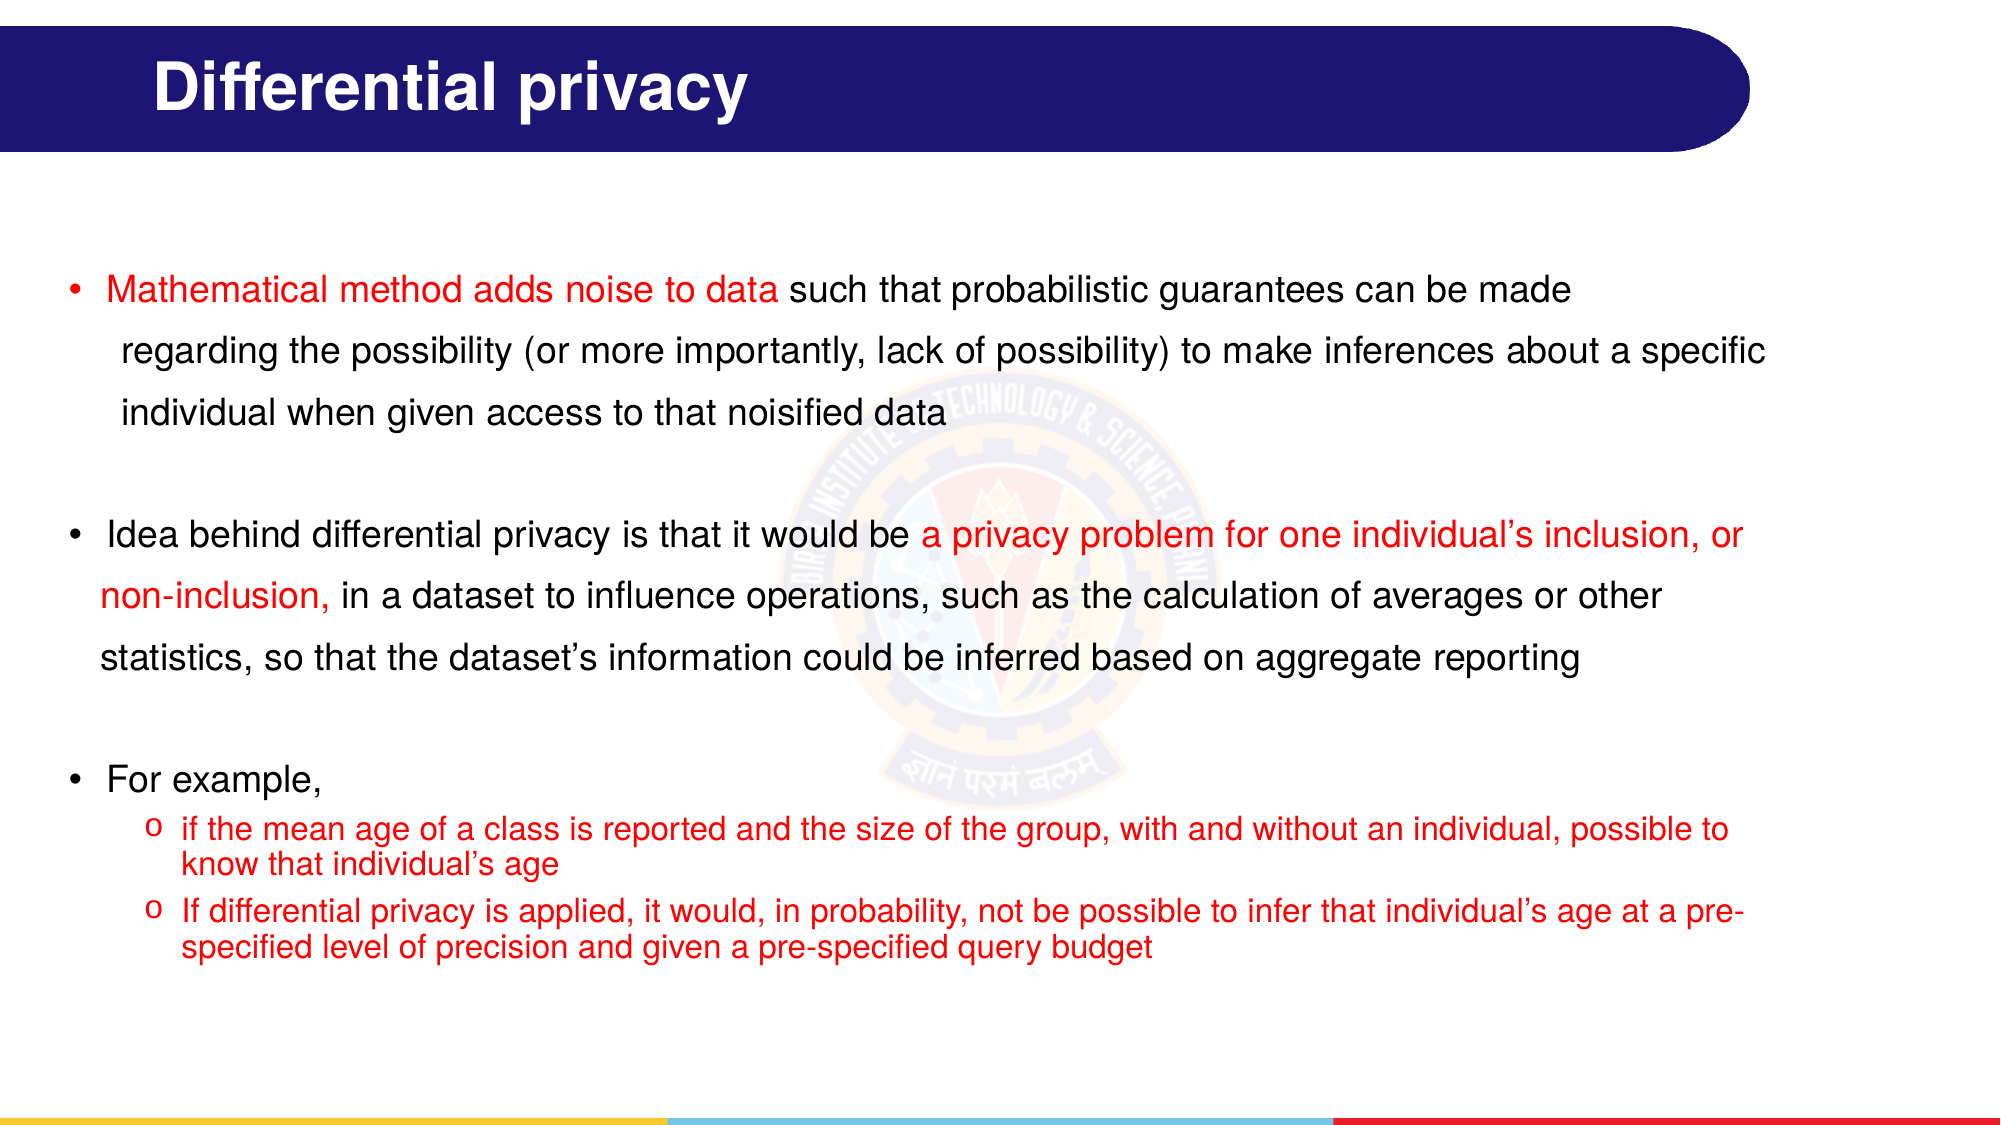

# Differential privacy

Mathematical method adds noise to data such that probabilistic guarantees can be made
     regarding the possibility (or more importantly, lack of possibility) to make inferences about a specific
     individual when given access to that noisified data

Idea behind differential privacy is that it would be a privacy problem for one individual’s inclusion, or
   non-inclusion, in a dataset to influence operations, such as the calculation of averages or other
   statistics, so that the dataset’s information could be inferred based on aggregate reporting

For example,
if the mean age of a class is reported and the size of the group, with and without an individual, possible to know that individual’s age
If differential privacy is applied, it would, in probability, not be possible to infer that individual’s age at a pre-specified level of precision and given a pre-specified query budget